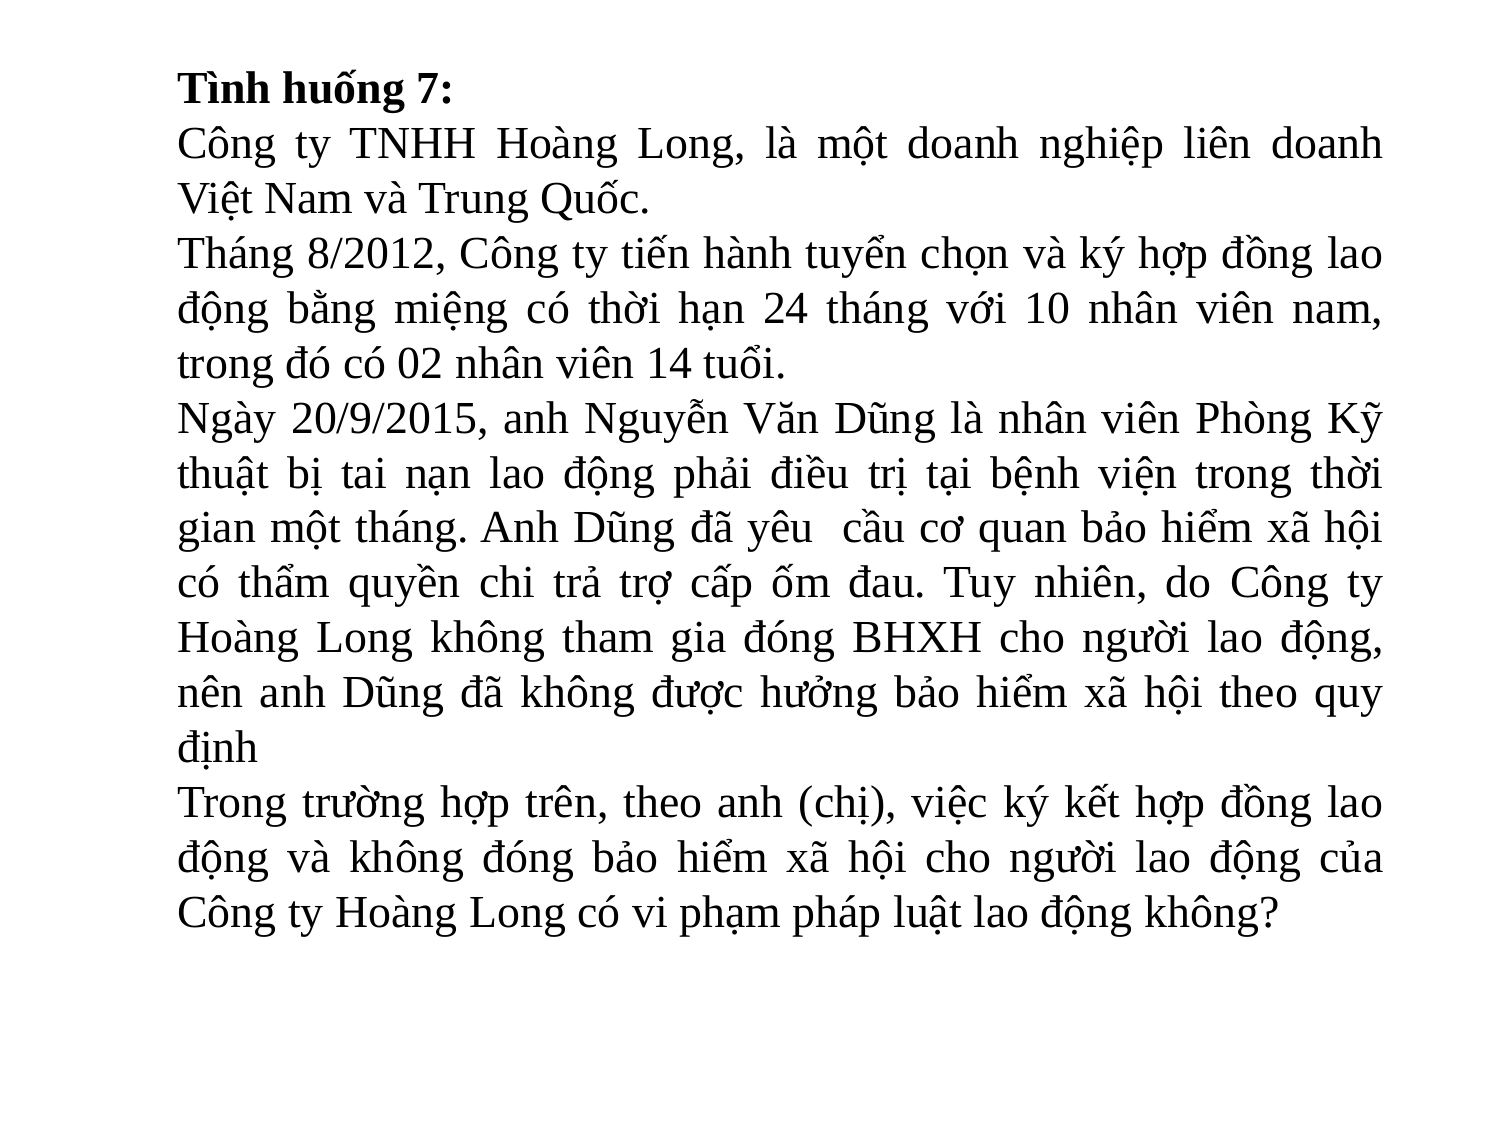

Tình huống 7:
Công ty TNHH Hoàng Long, là một doanh nghiệp liên doanh Việt Nam và Trung Quốc.
Tháng 8/2012, Công ty tiến hành tuyển chọn và ký hợp đồng lao động bằng miệng có thời hạn 24 tháng với 10 nhân viên nam, trong đó có 02 nhân viên 14 tuổi.
Ngày 20/9/2015, anh Nguyễn Văn Dũng là nhân viên Phòng Kỹ thuật bị tai nạn lao động phải điều trị tại bệnh viện trong thời gian một tháng. Anh Dũng đã yêu  cầu cơ quan bảo hiểm xã hội có thẩm quyền chi trả trợ cấp ốm đau. Tuy nhiên, do Công ty Hoàng Long không tham gia đóng BHXH cho người lao động, nên anh Dũng đã không được hưởng bảo hiểm xã hội theo quy định
Trong trường hợp trên, theo anh (chị), việc ký kết hợp đồng lao động và không đóng bảo hiểm xã hội cho người lao động của Công ty Hoàng Long có vi phạm pháp luật lao động không?